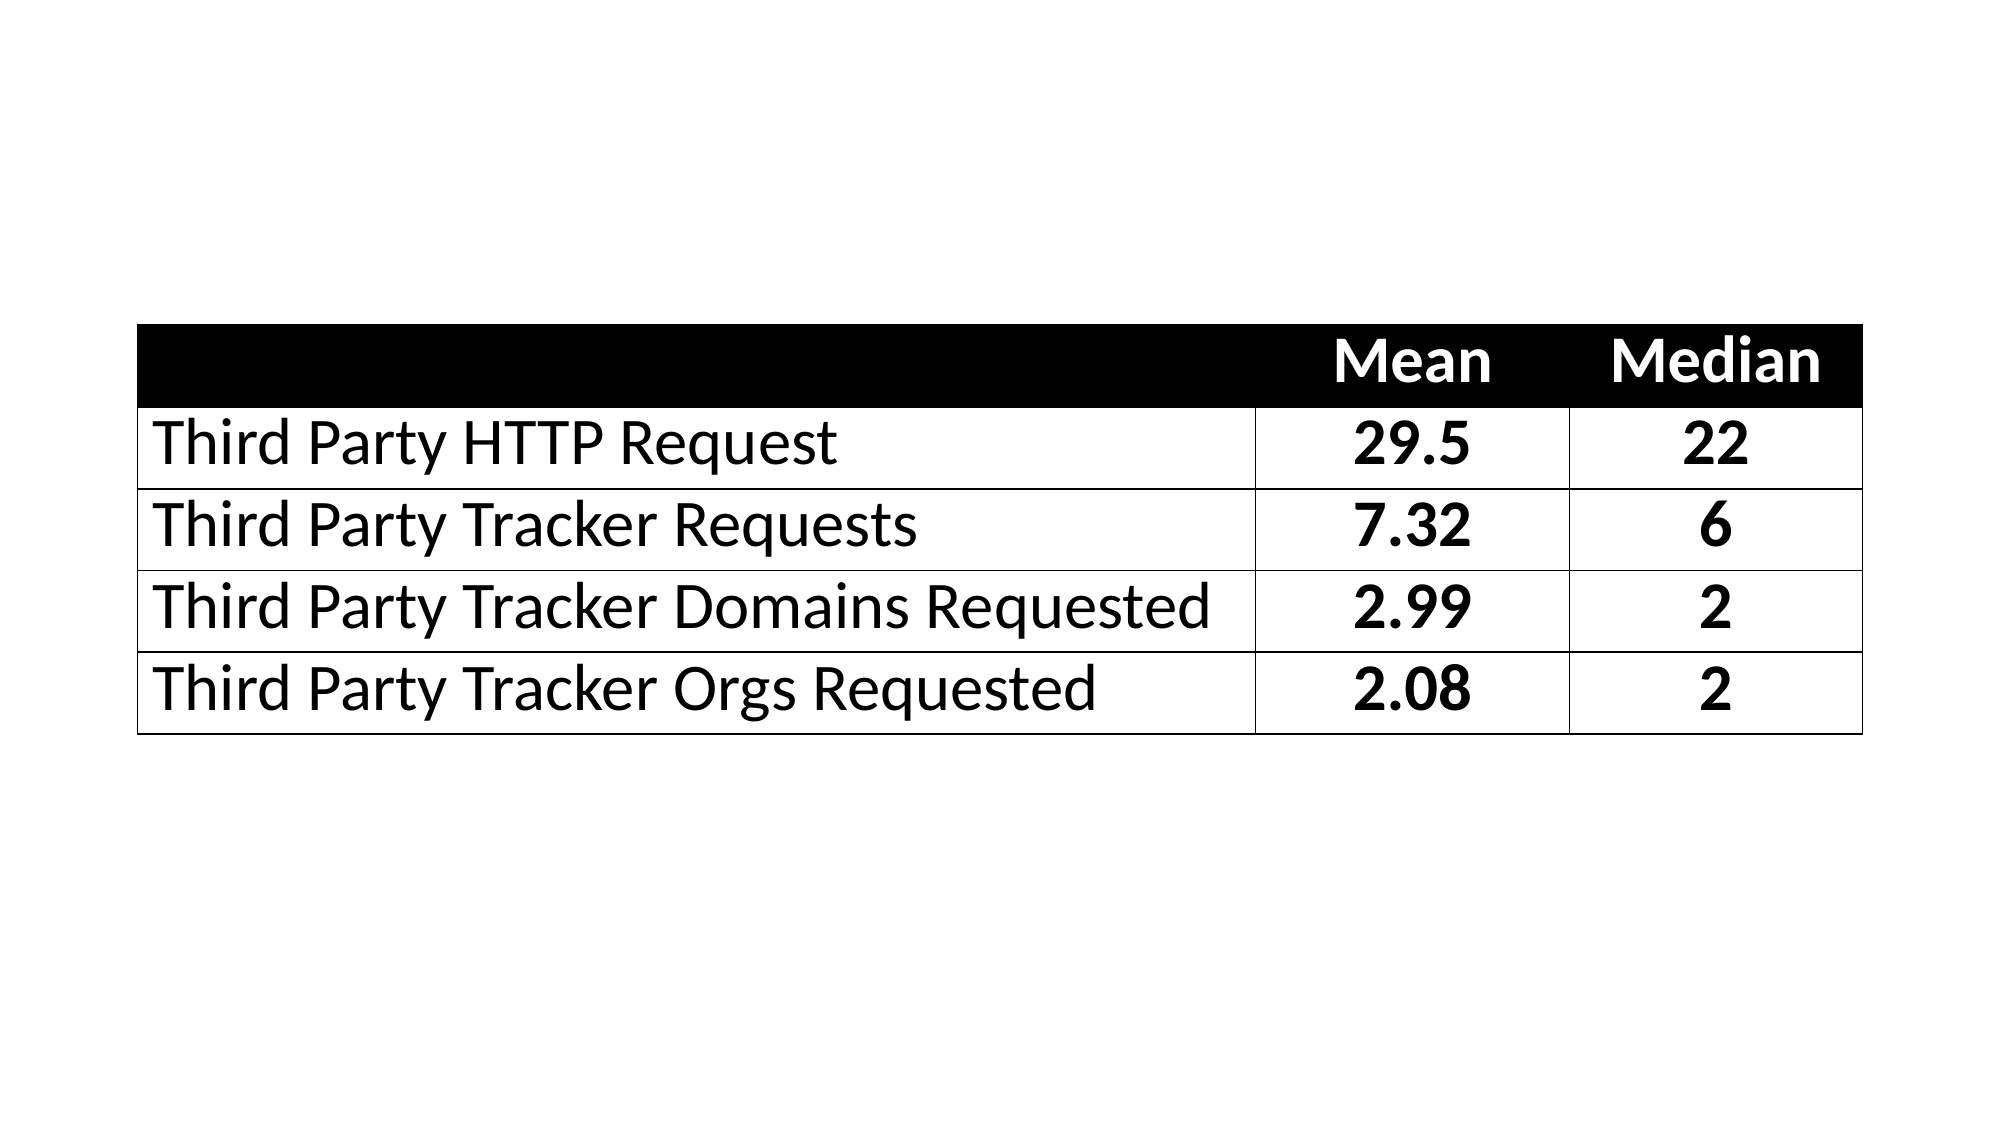

|  | Mean | Median |
| --- | --- | --- |
| Third Party HTTP Request | 29.5 | 22 |
| Third Party Tracker Requests | 7.32 | 6 |
| Third Party Tracker Domains Requested | 2.99 | 2 |
| Third Party Tracker Orgs Requested | 2.08 | 2 |